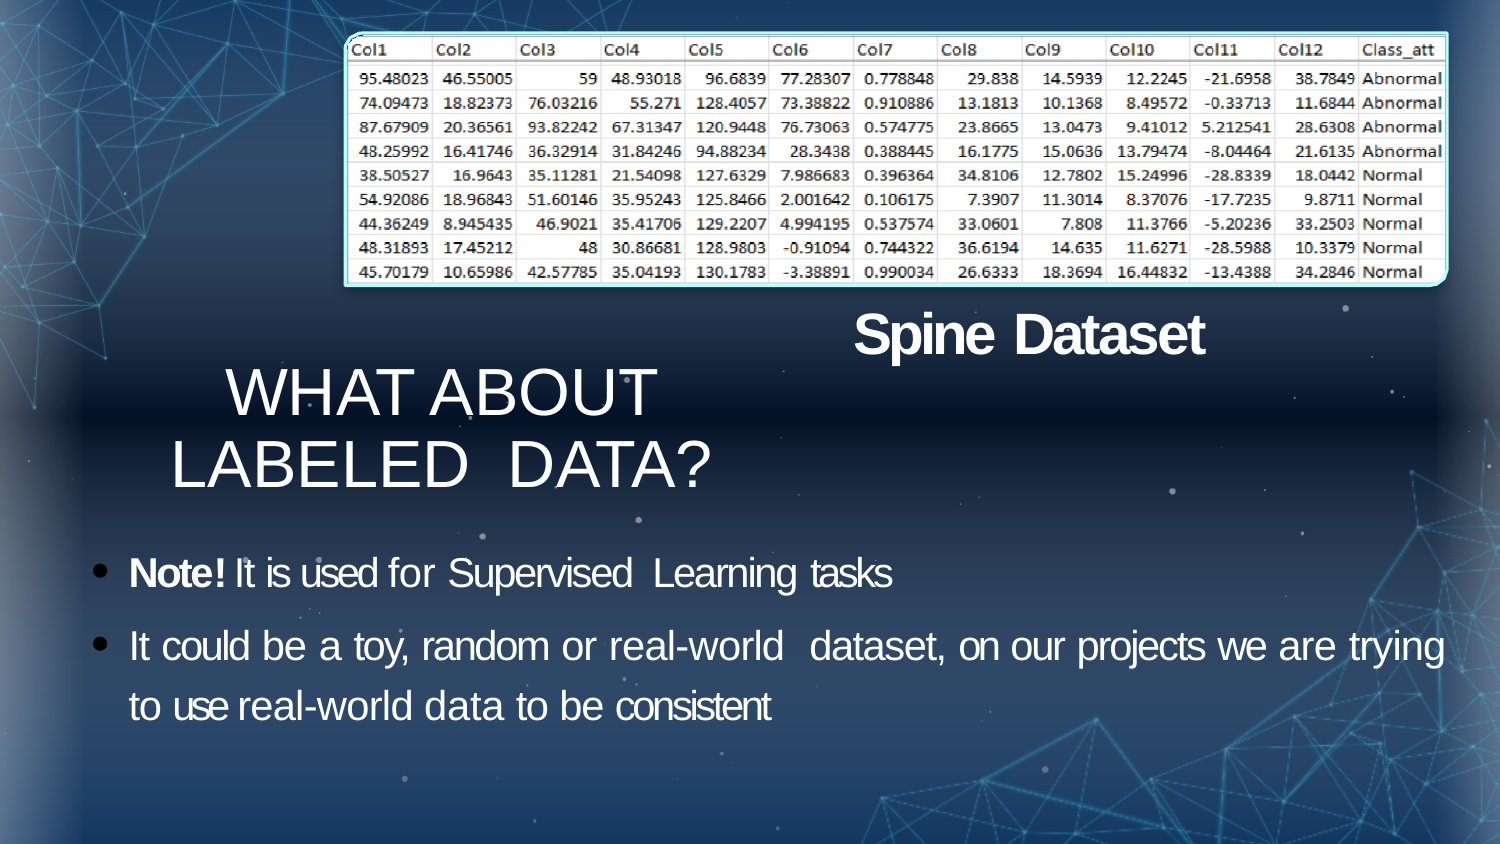

Spine Dataset
# WHAT ABOUT LABELED  DATA?
Note! It is used for Supervised  Learning tasks
It could be a toy, random or real-world  dataset, on our projects we are trying to use real-world data to be consistent